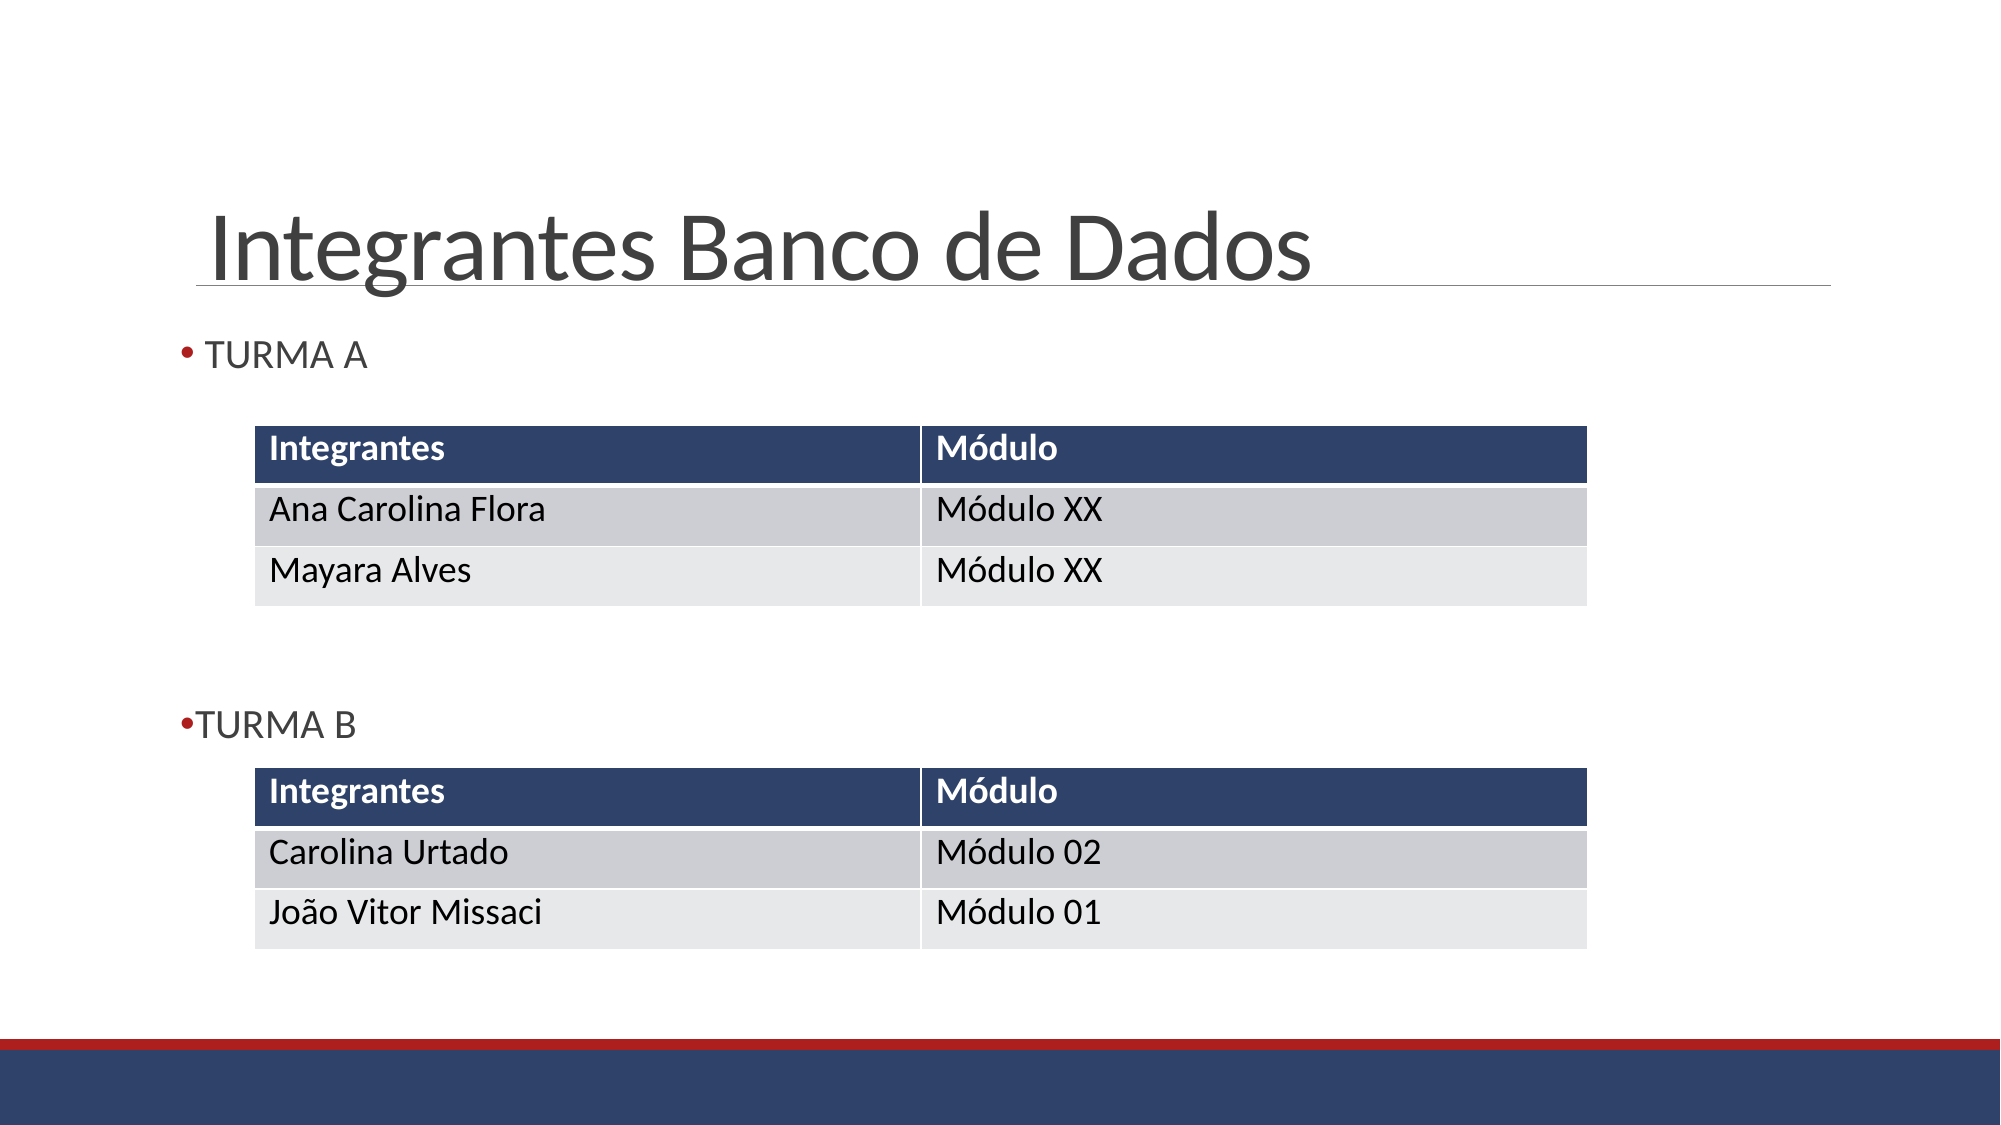

# Integrantes Banco de Dados
 TURMA A

TURMA B
| Integrantes | Módulo |
| --- | --- |
| Ana Carolina Flora | Módulo XX |
| Mayara Alves | Módulo XX |
| Integrantes | Módulo |
| --- | --- |
| Carolina Urtado | Módulo 02 |
| João Vitor Missaci | Módulo 01 |